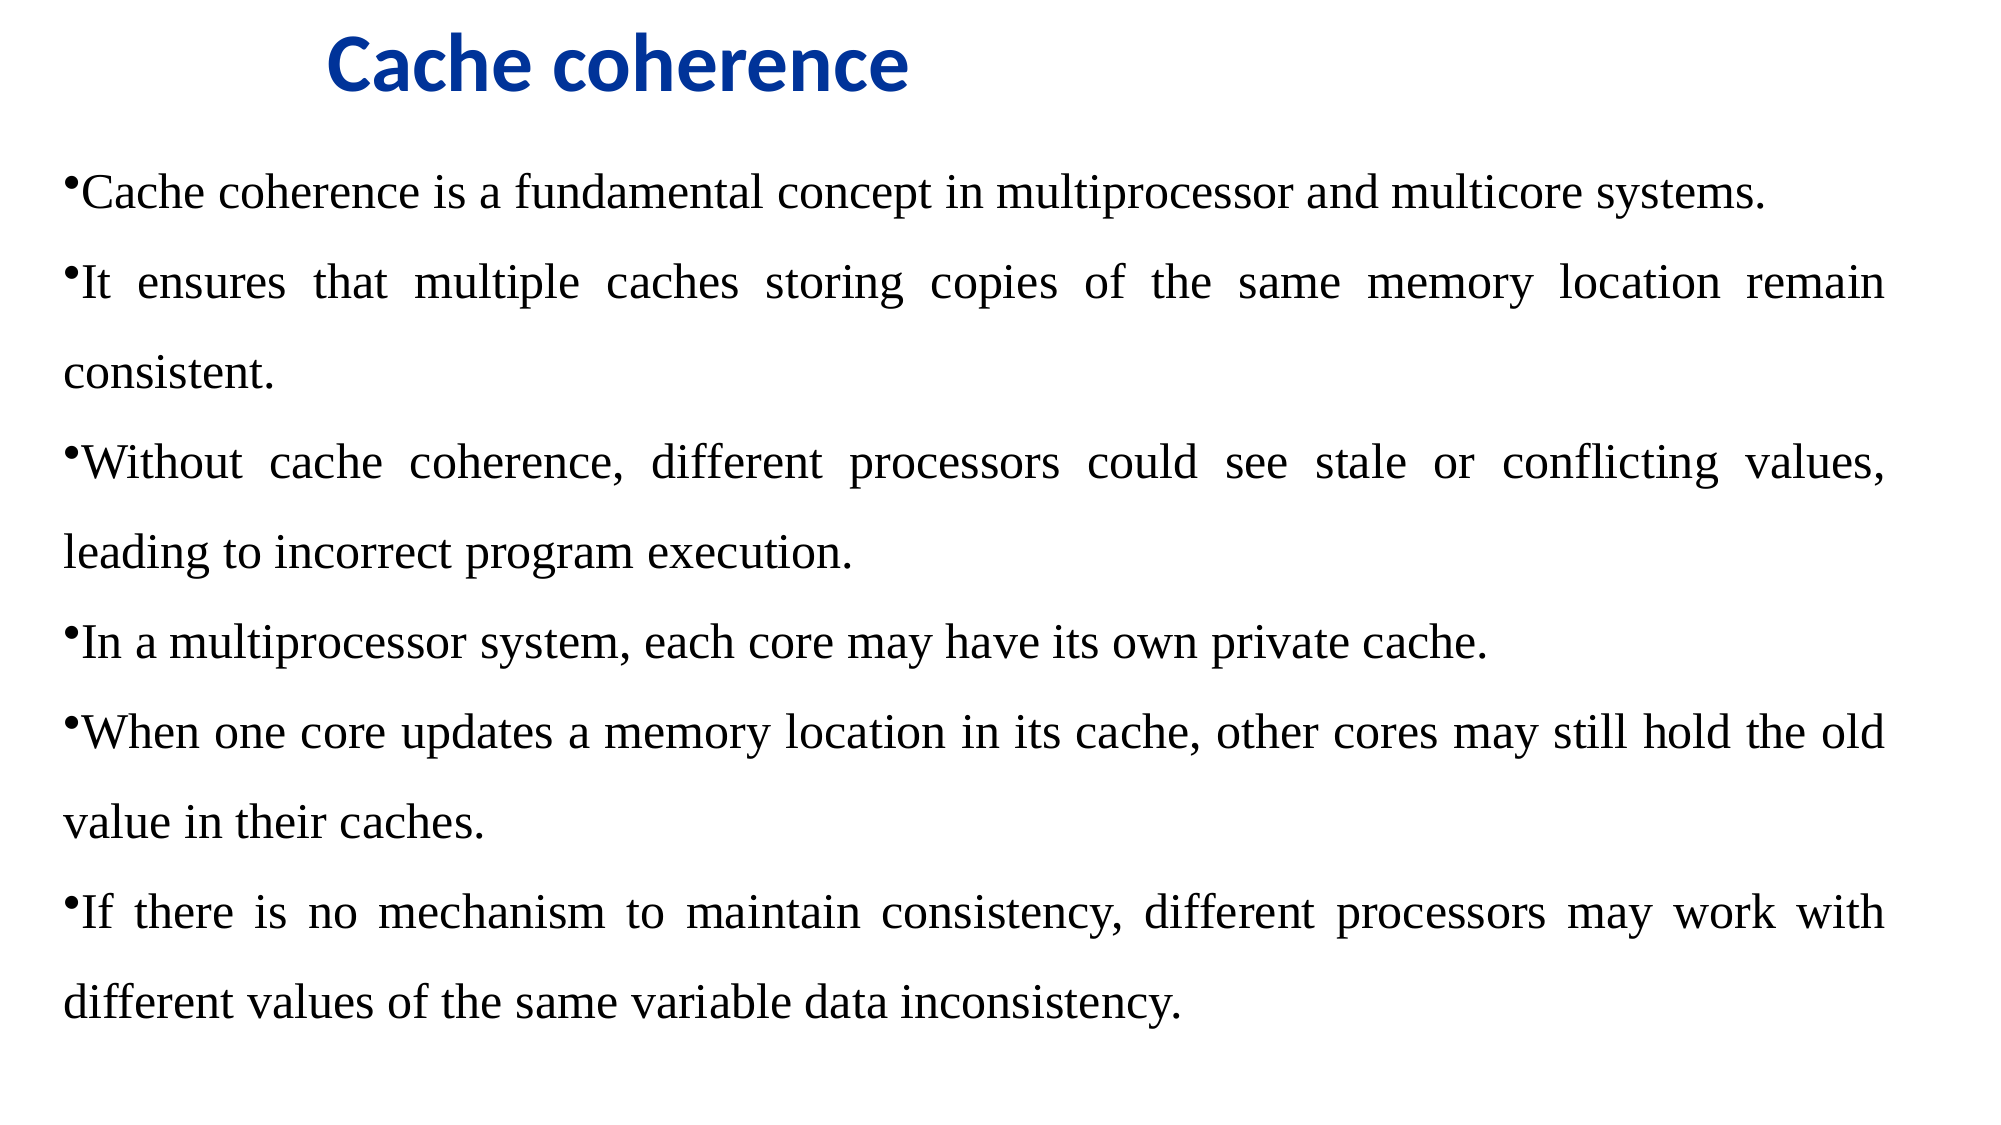

# Cache coherence
Cache coherence is a fundamental concept in multiprocessor and multicore systems.
It ensures that multiple caches storing copies of the same memory location remain consistent.
Without cache coherence, different processors could see stale or conflicting values, leading to incorrect program execution.
In a multiprocessor system, each core may have its own private cache.
When one core updates a memory location in its cache, other cores may still hold the old value in their caches.
If there is no mechanism to maintain consistency, different processors may work with different values of the same variable data inconsistency.